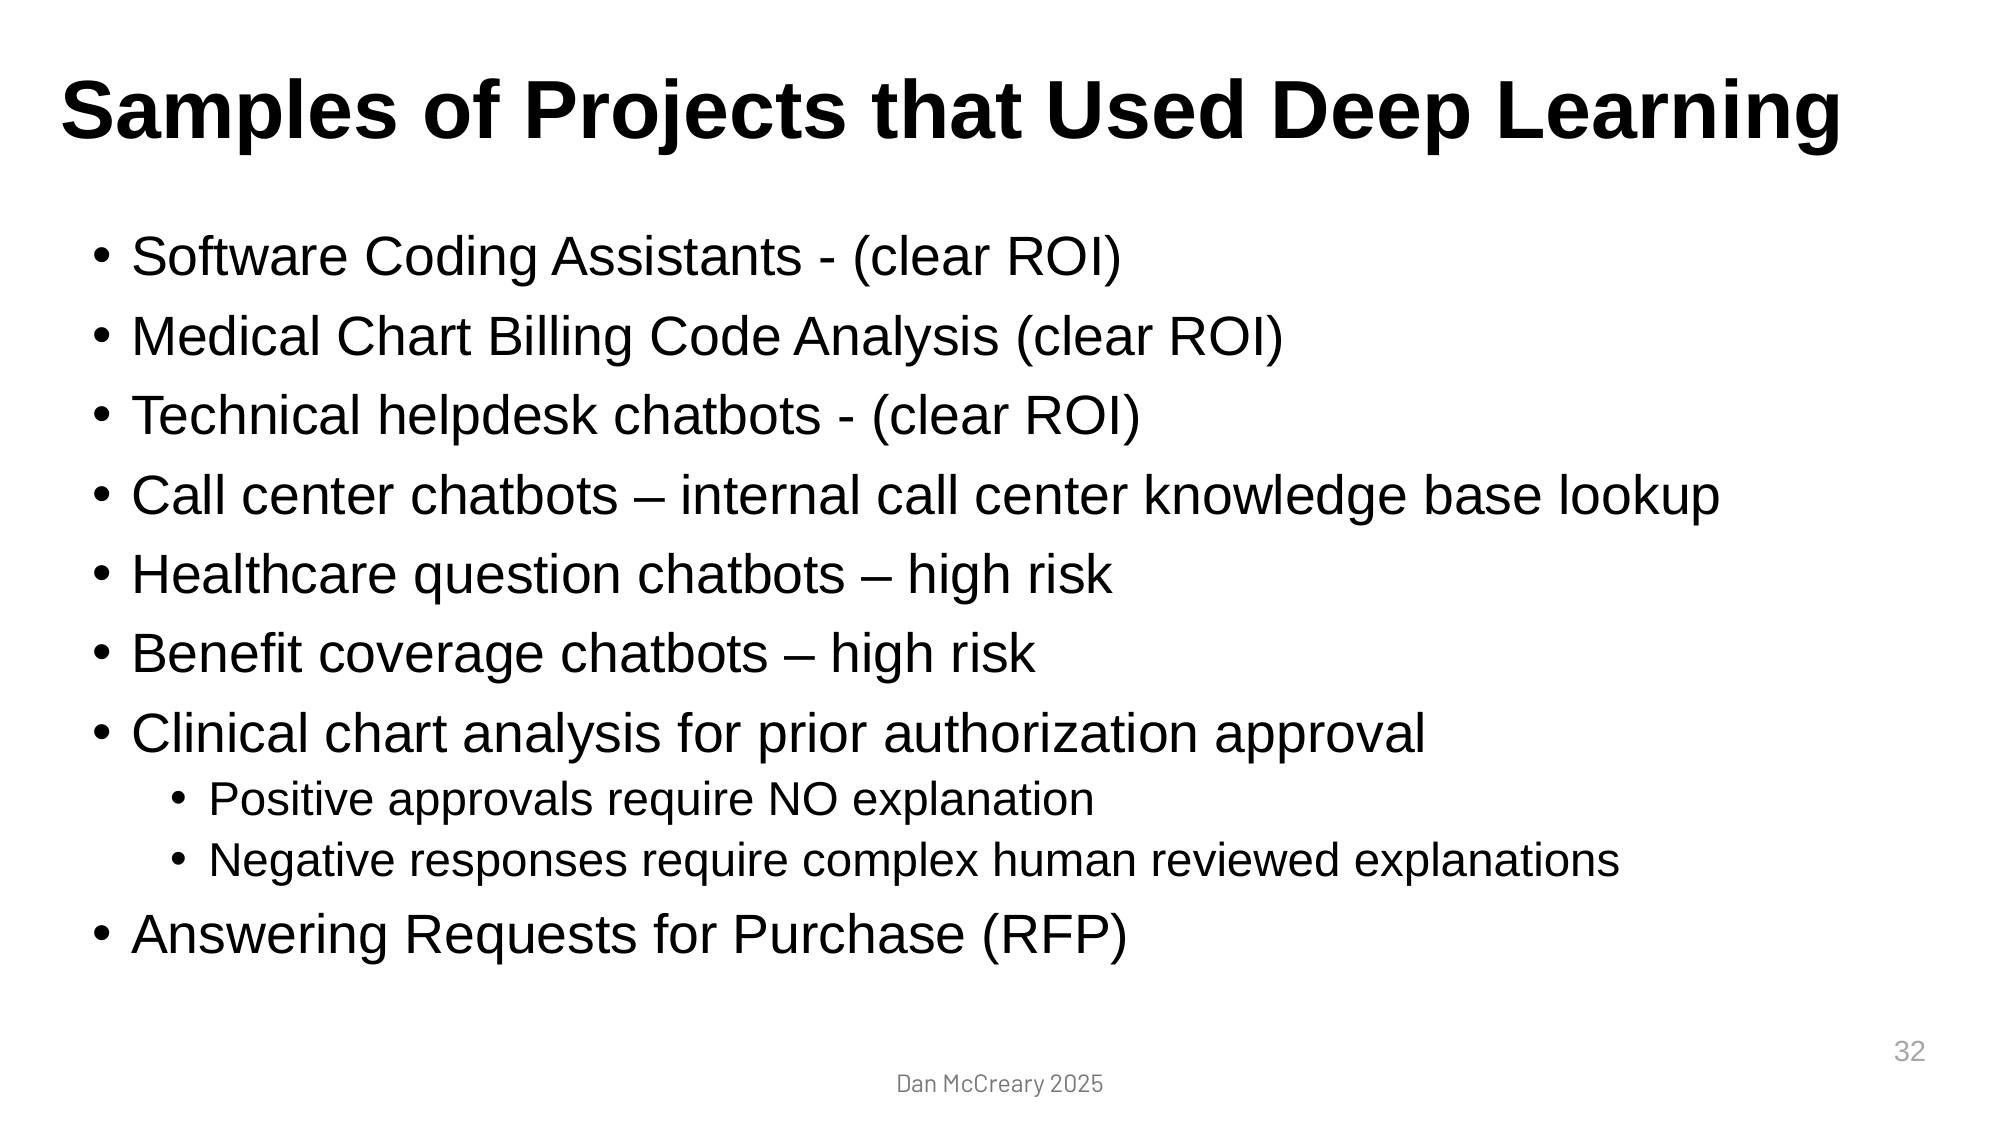

# Samples of Projects that Used Deep Learning
Software Coding Assistants - (clear ROI)
Medical Chart Billing Code Analysis (clear ROI)
Technical helpdesk chatbots - (clear ROI)
Call center chatbots – internal call center knowledge base lookup
Healthcare question chatbots – high risk
Benefit coverage chatbots – high risk
Clinical chart analysis for prior authorization approval
Positive approvals require NO explanation
Negative responses require complex human reviewed explanations
Answering Requests for Purchase (RFP)

32
Dan McCreary 2025